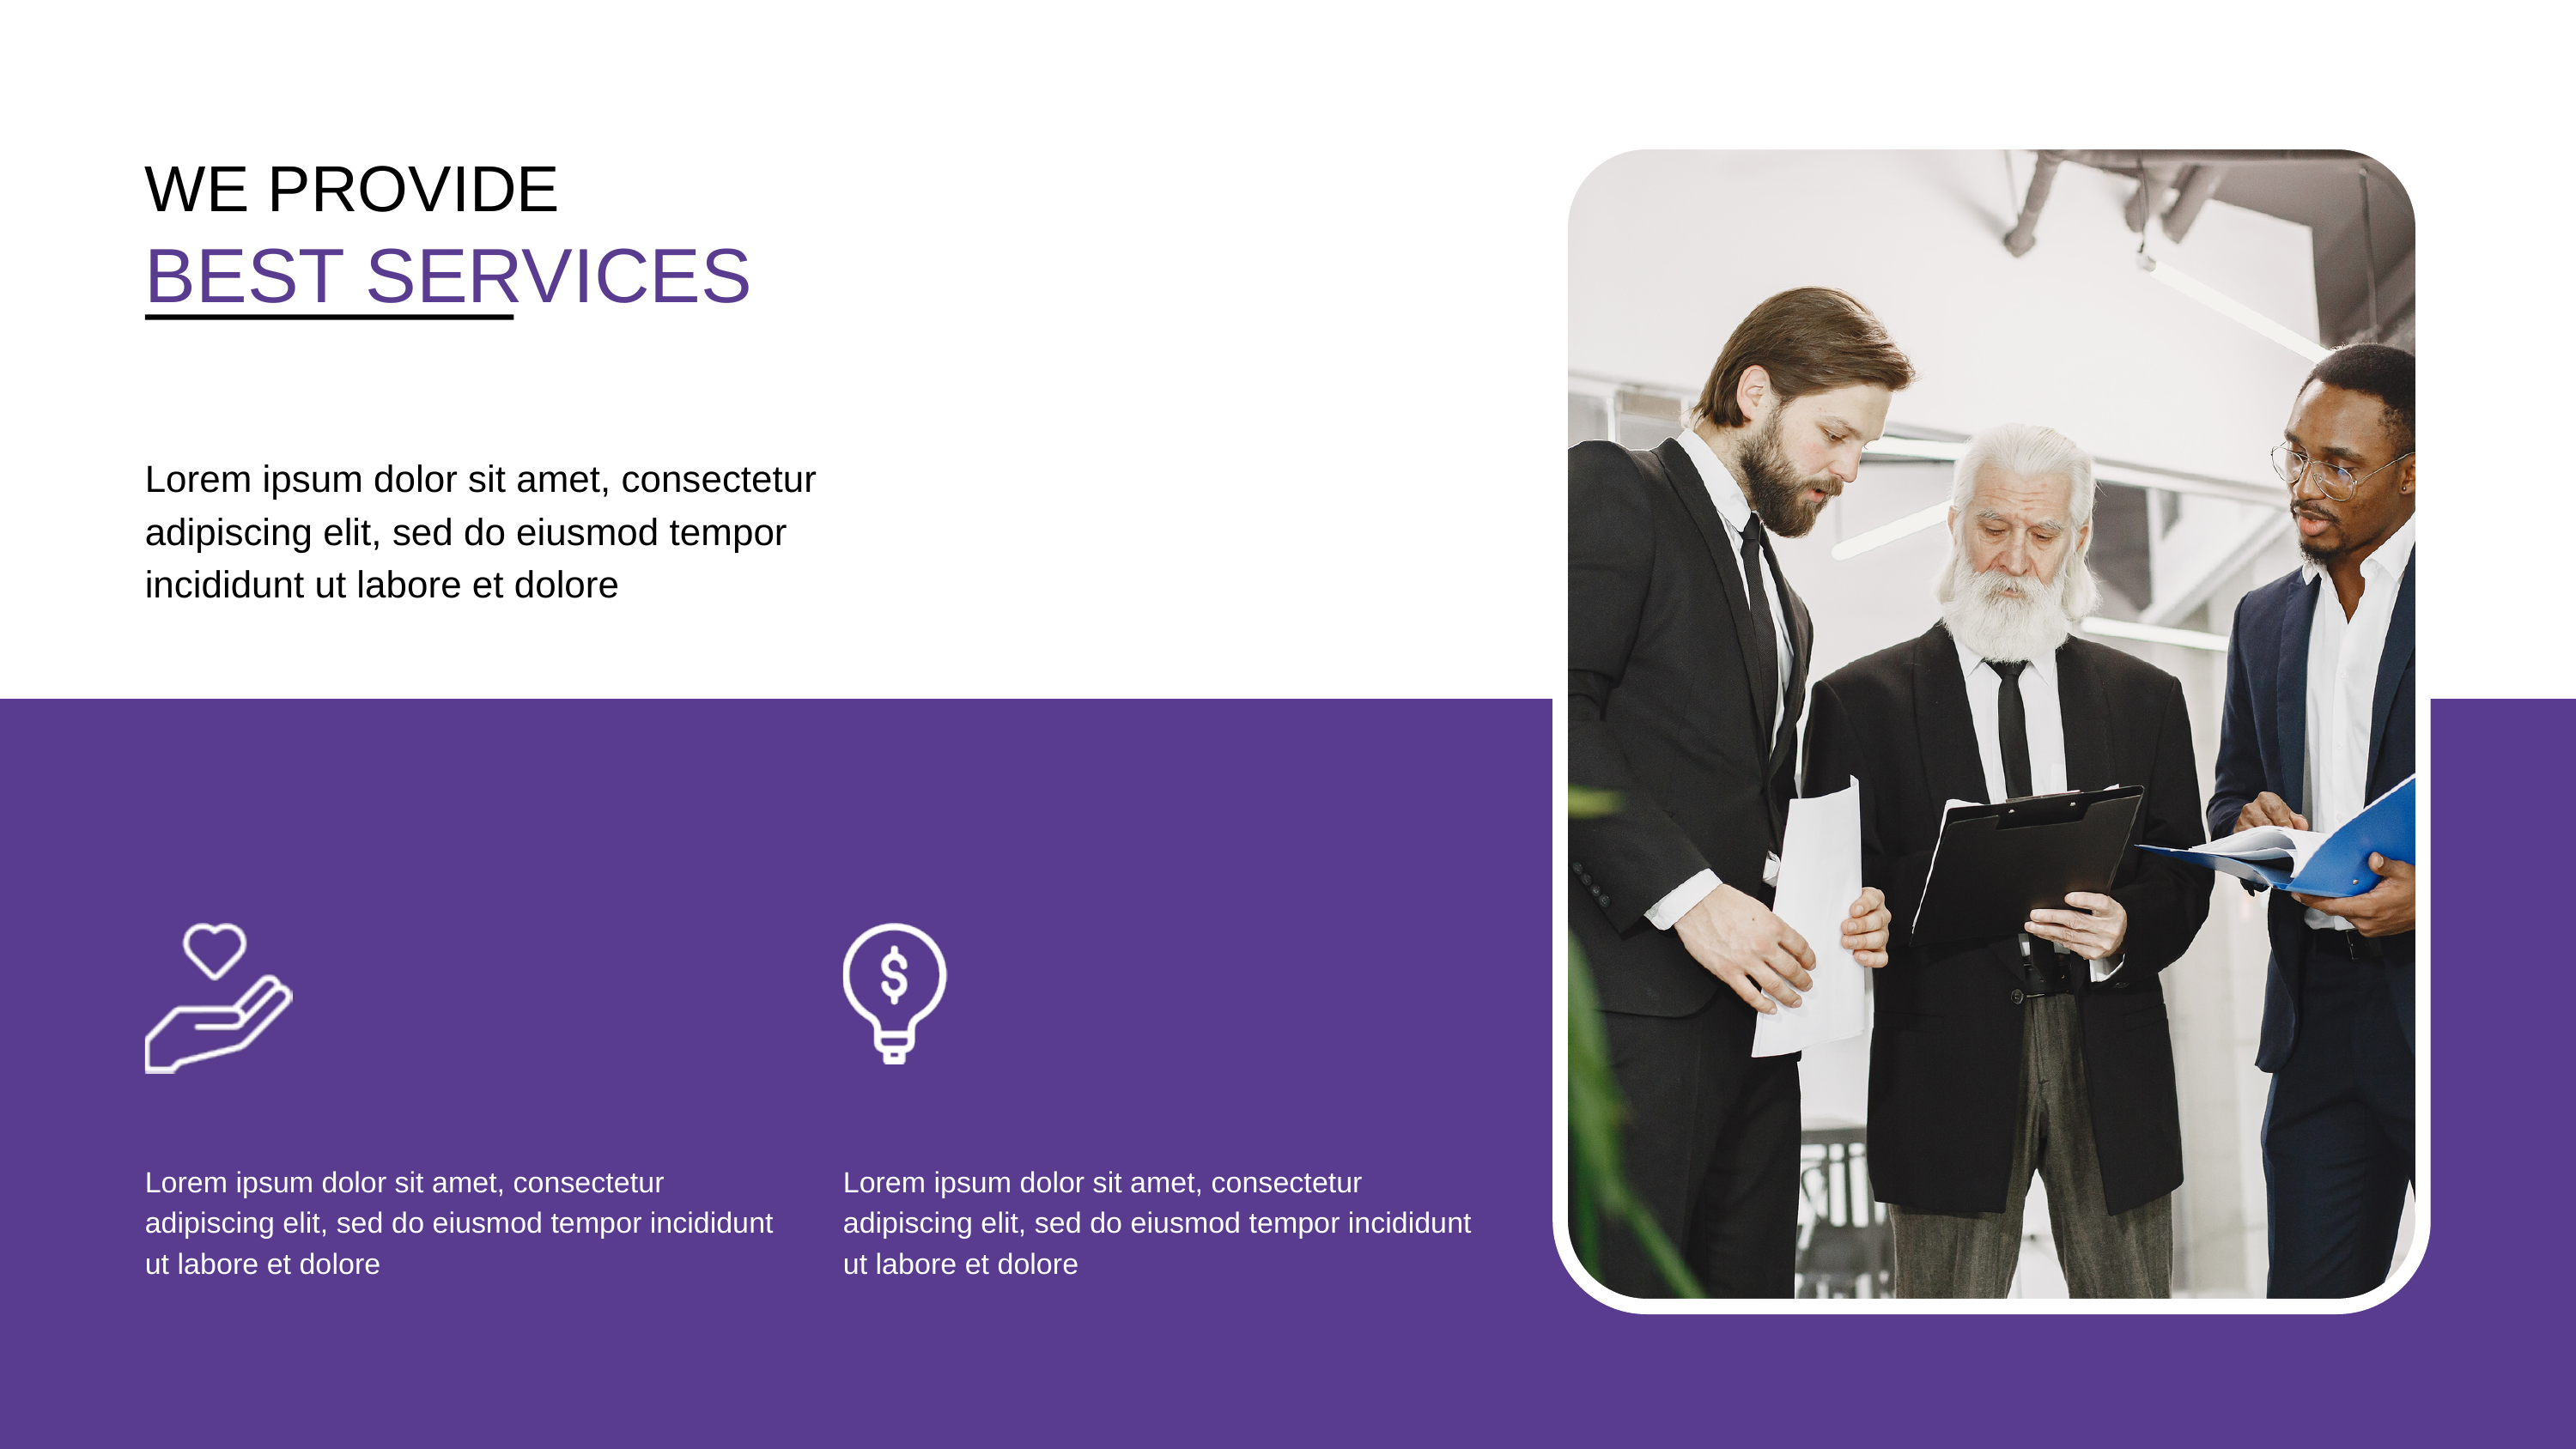

WE PROVIDE

BEST SERVICES

Lorem ipsum dolor sit amet, consectetur adipiscing elit, sed do eiusmod tempor incididunt ut labore et dolore

Lorem ipsum dolor sit amet, consectetur adipiscing elit, sed do eiusmod tempor incididunt ut labore et dolore
Lorem ipsum dolor sit amet, consectetur adipiscing elit, sed do eiusmod tempor incididunt ut labore et dolore